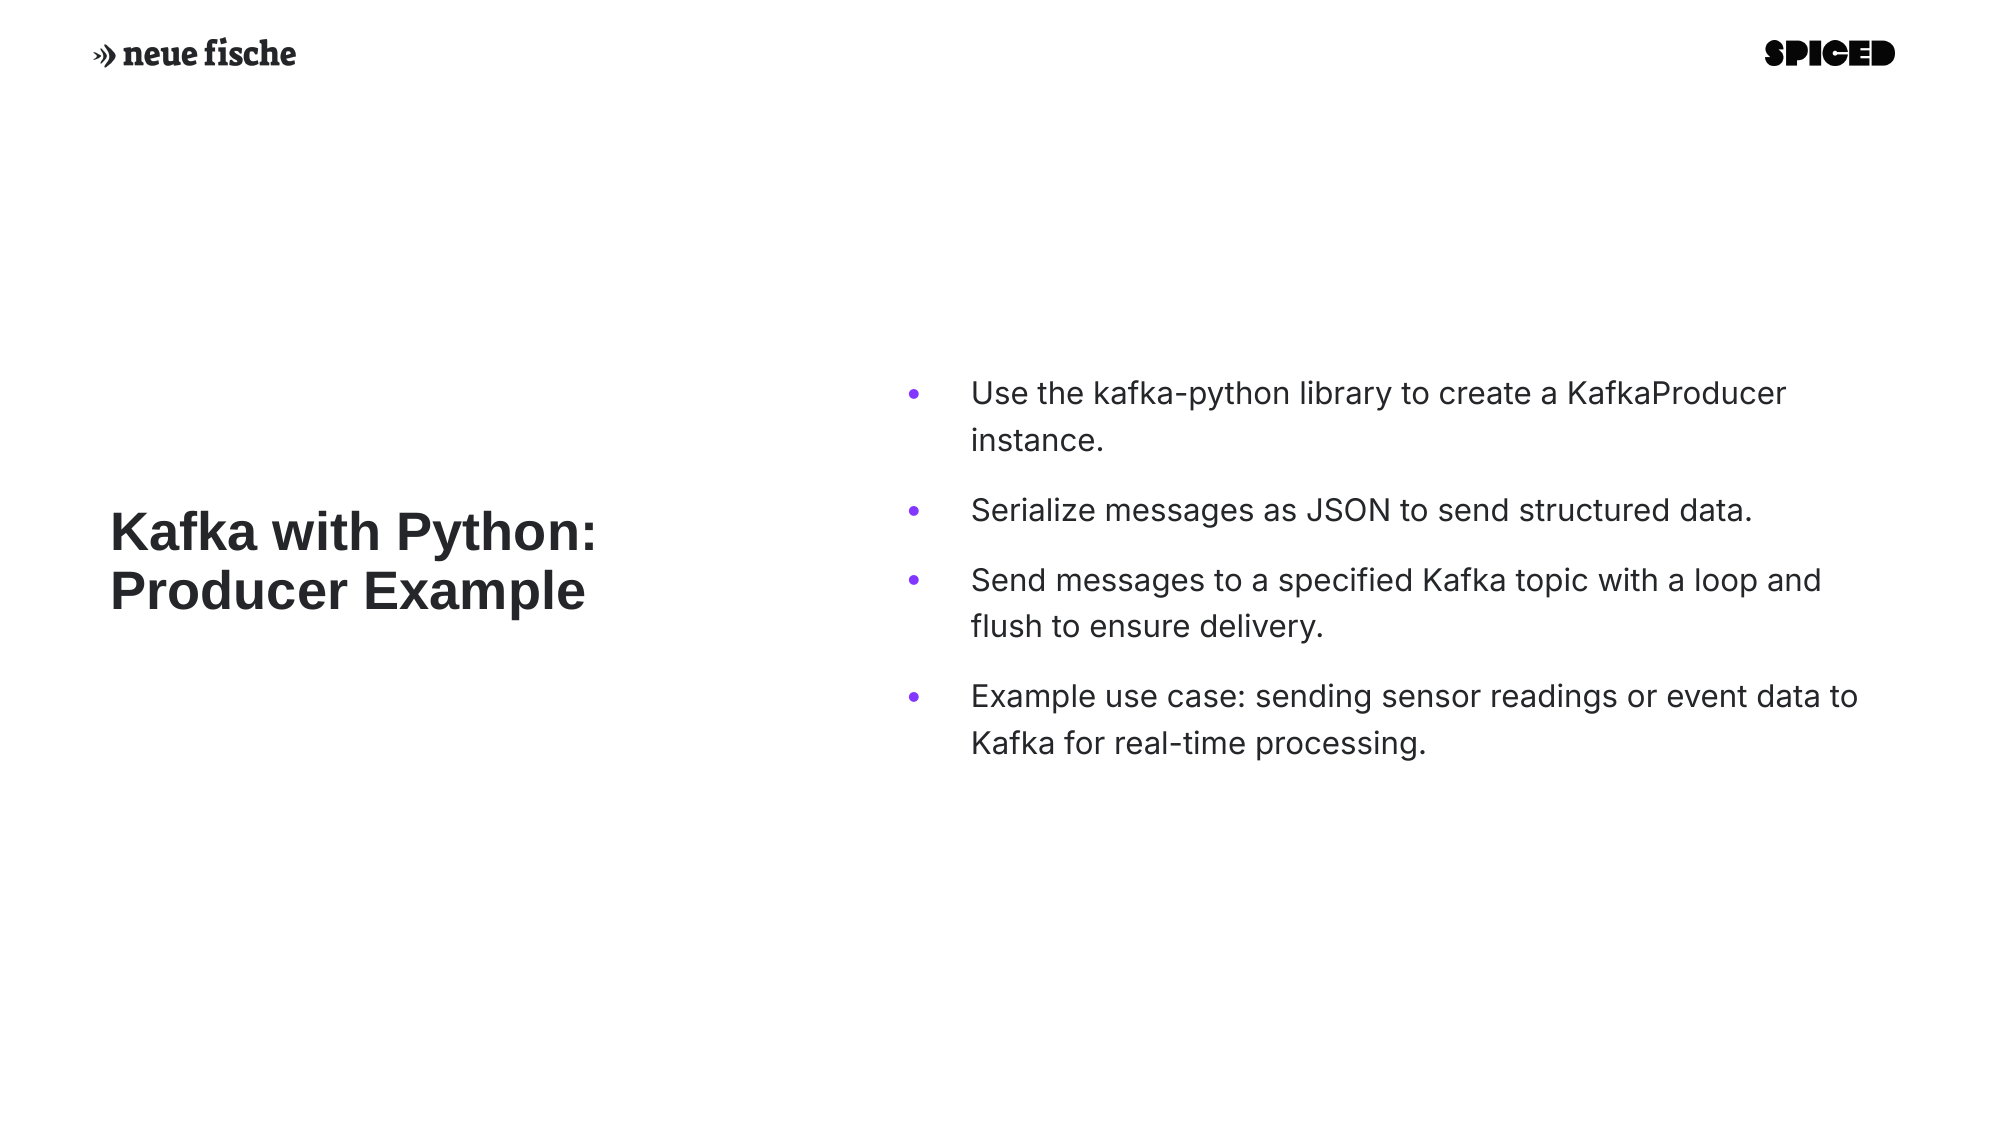

# Kafka with Python: Producer Example
Use the kafka-python library to create a KafkaProducer instance.
Serialize messages as JSON to send structured data.
Send messages to a specified Kafka topic with a loop and flush to ensure delivery.
Example use case: sending sensor readings or event data to Kafka for real-time processing.